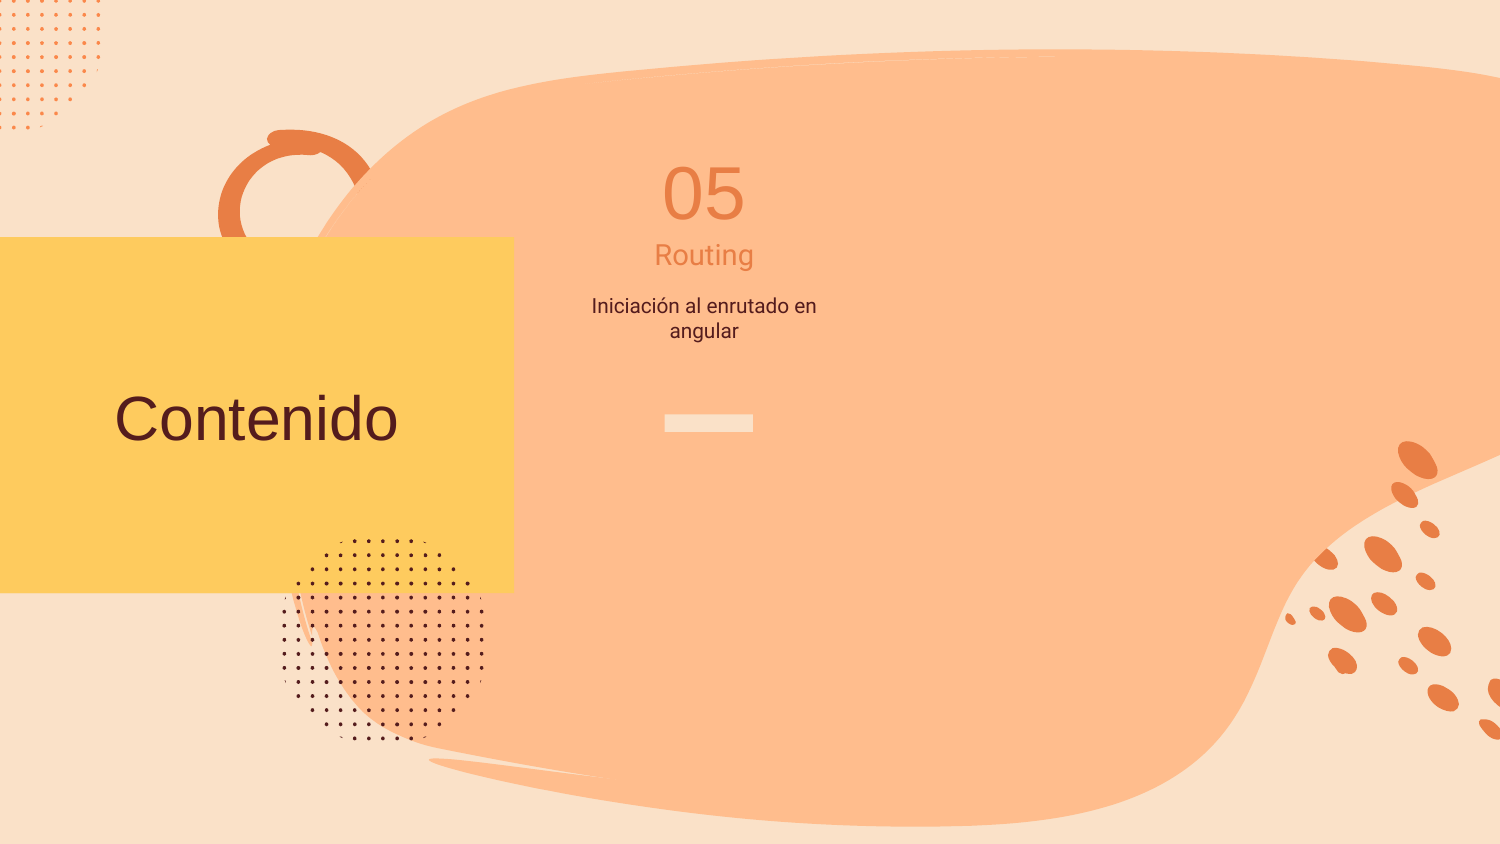

05
Routing

# Contenido
Iniciación al enrutado en angular